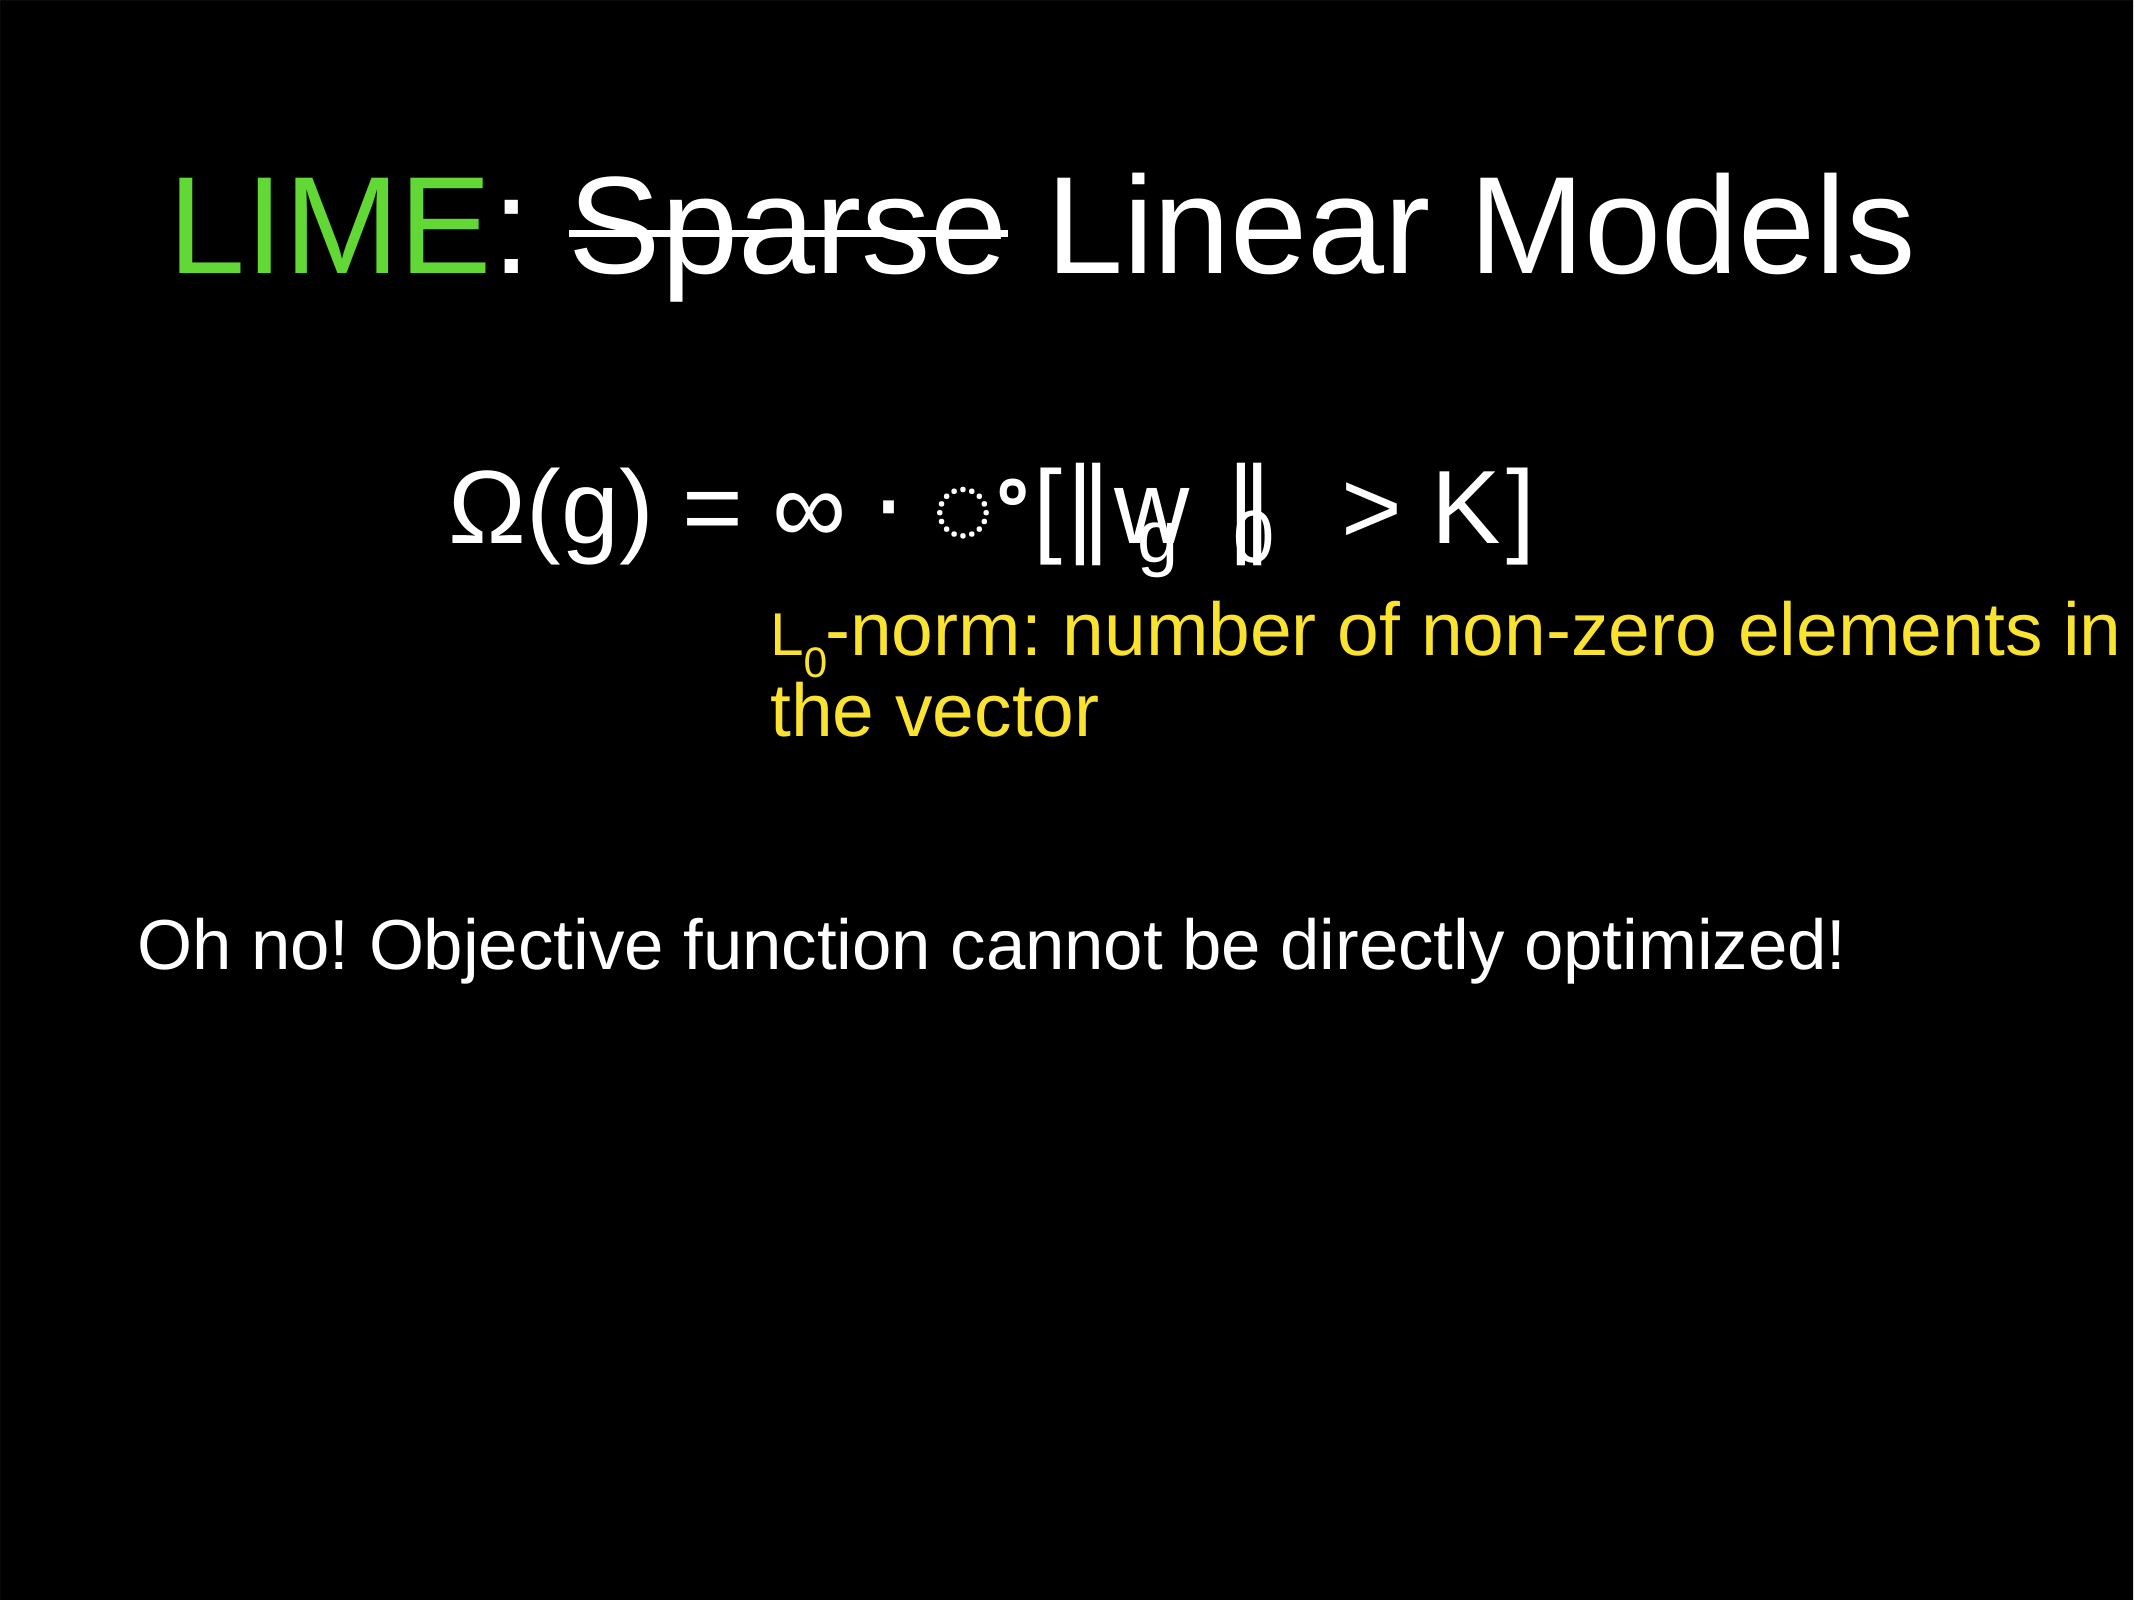

LIME: Sparse Linear Models
Ω(g) = ∞ ⋅ ꢀ[∥w ∥ > K]
g 0
L -norm: number of non-zero elements in the vector
0
Oh no! Objective function cannot be directly optimized!